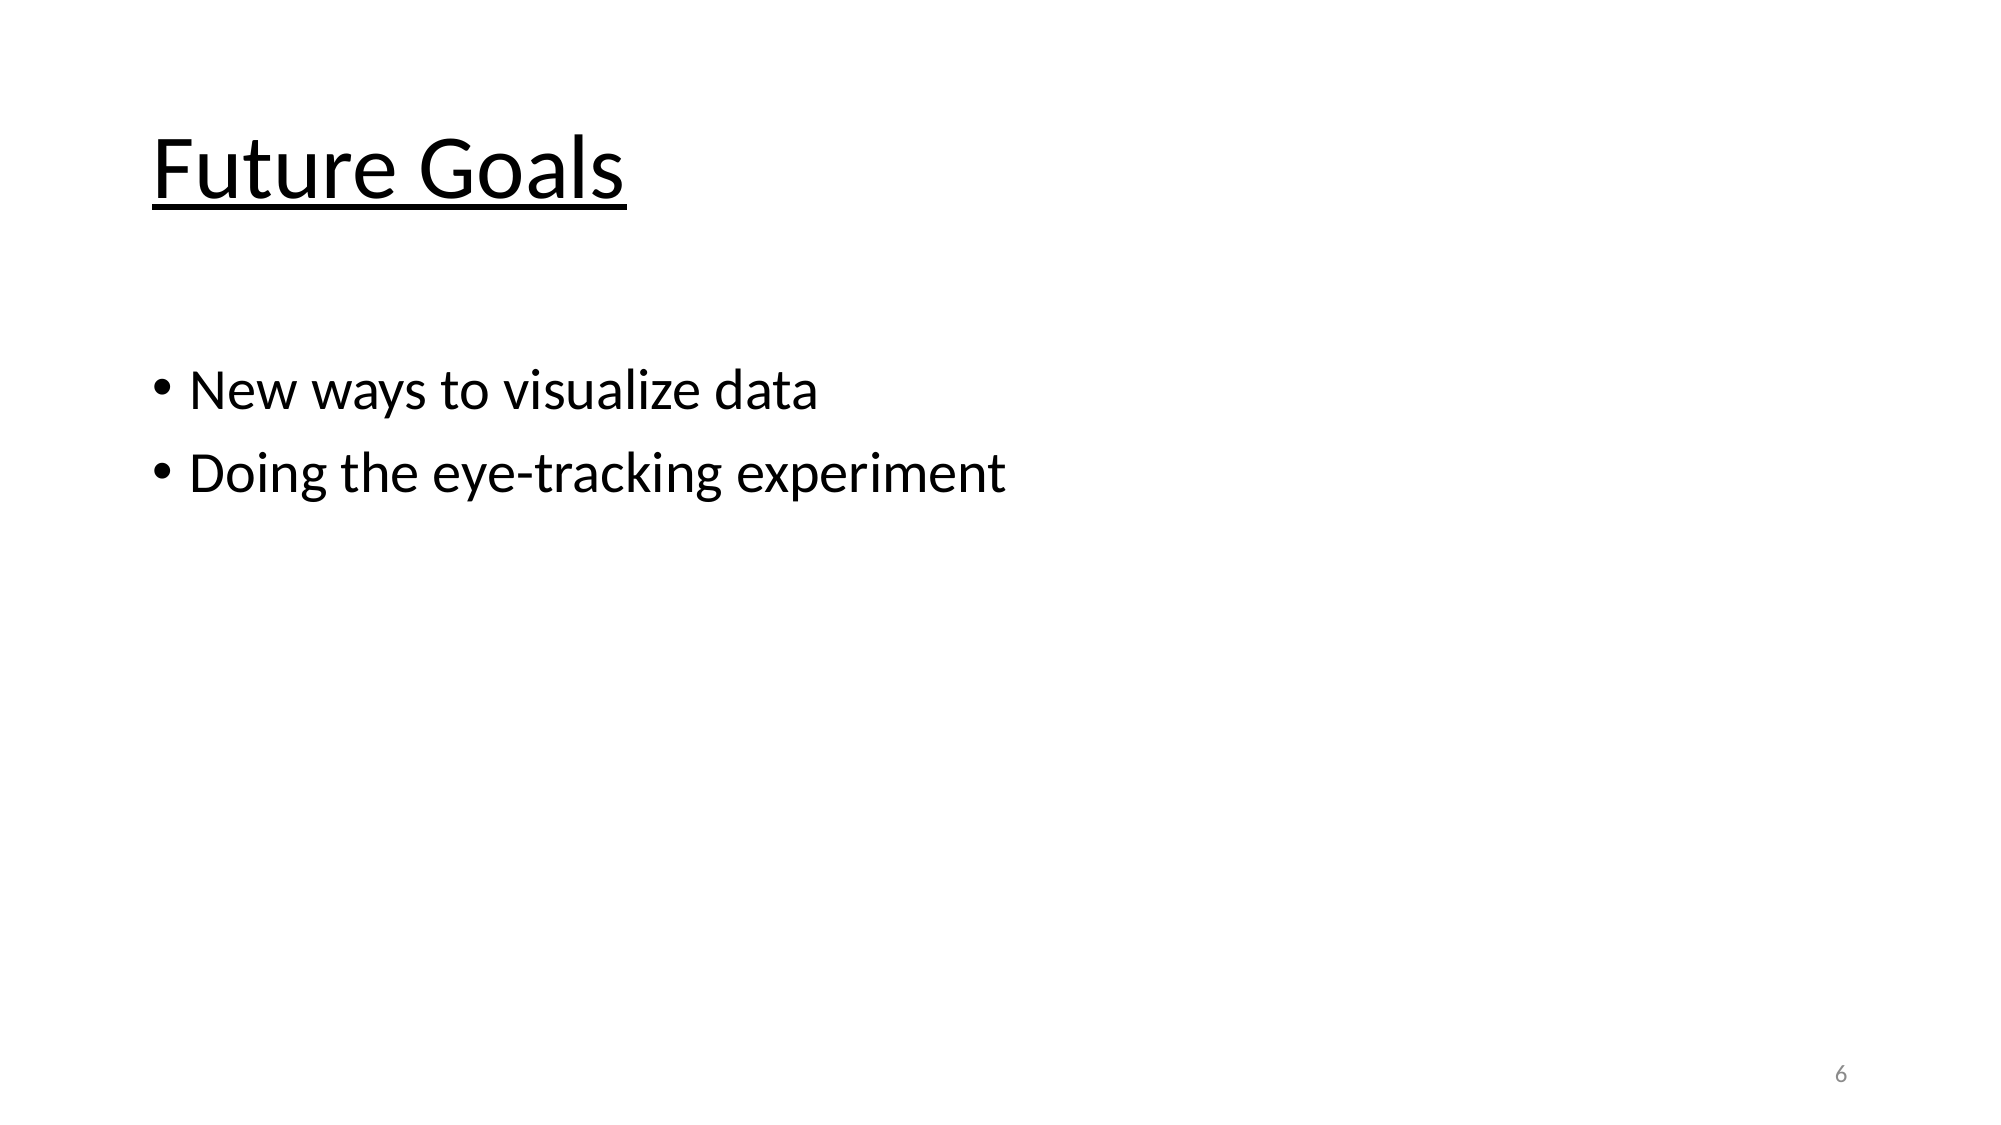

# Future Goals
New ways to visualize data
Doing the eye-tracking experiment
6